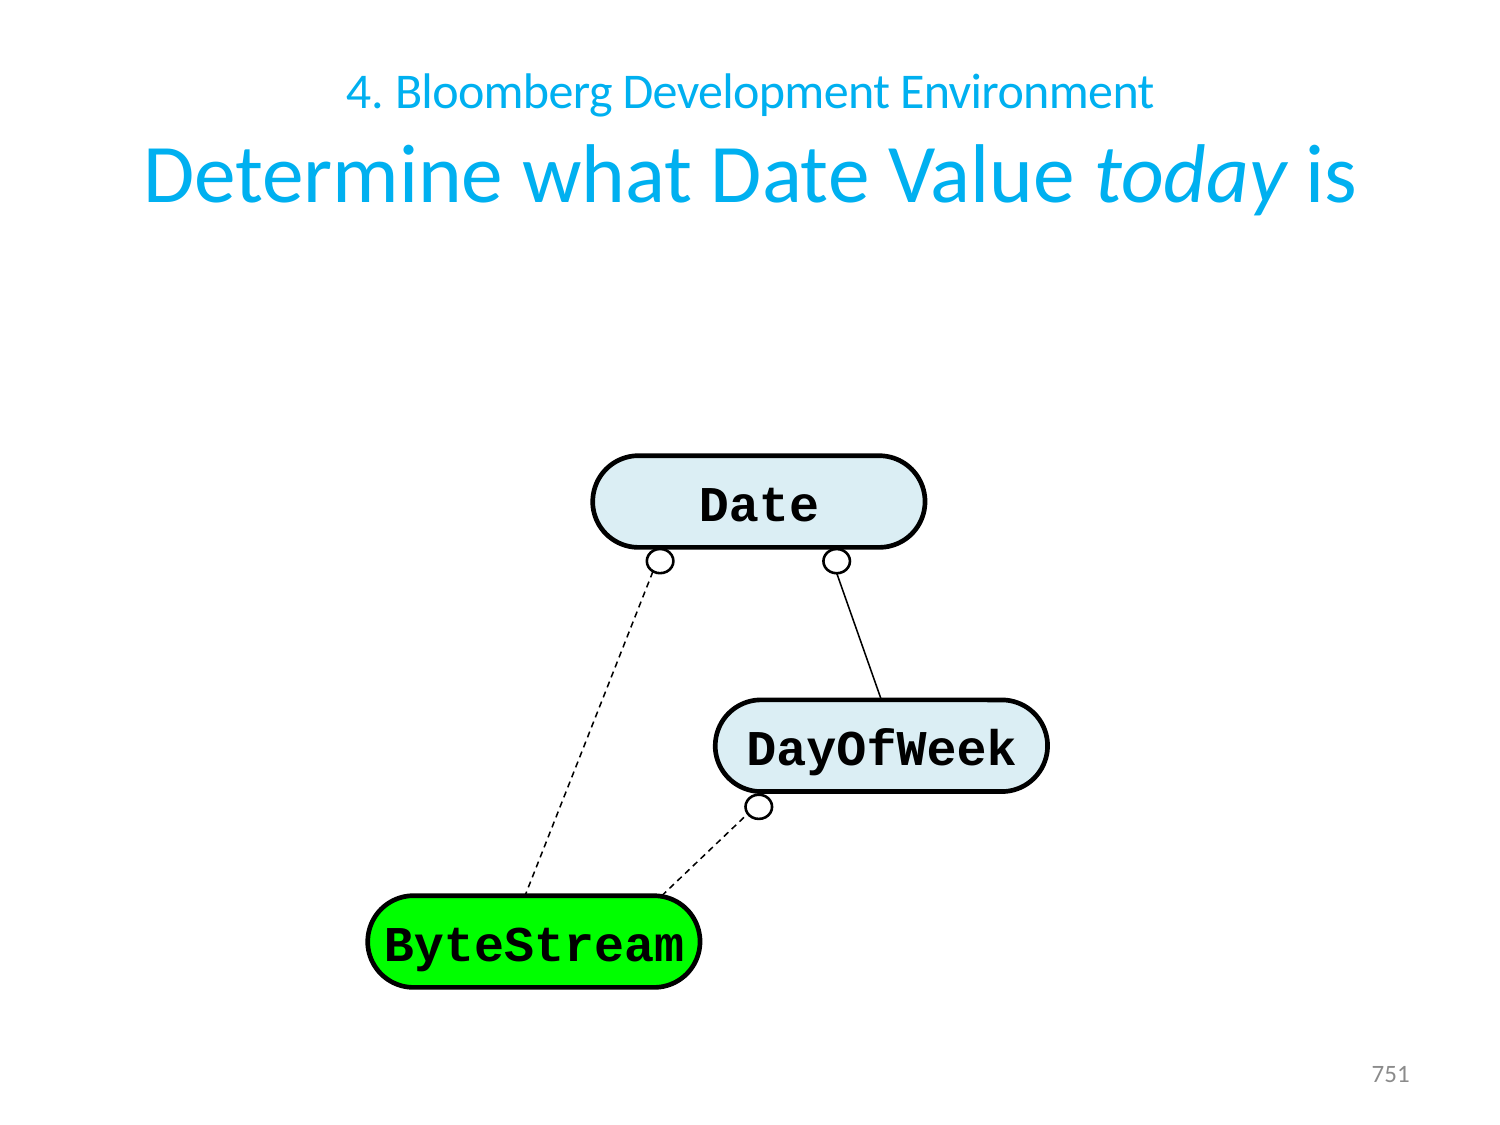

# 4. Bloomberg Development Environment Determine what Date Value today is

Date

DayOfWeek

ByteStream
751